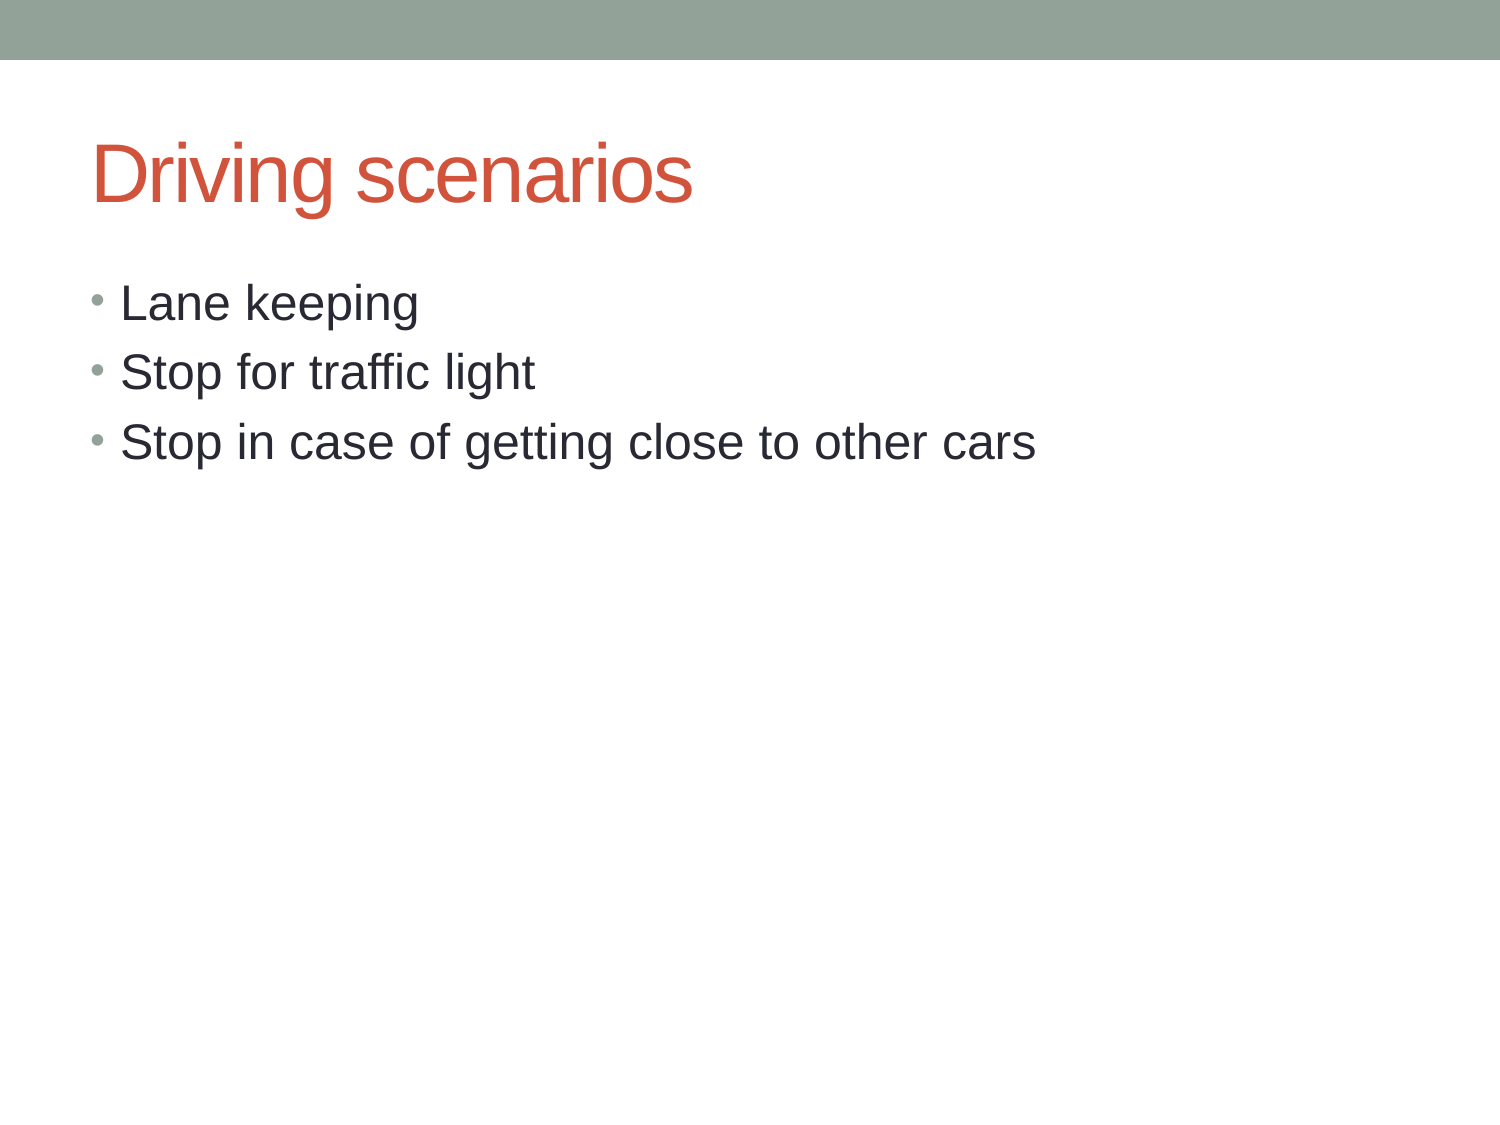

# Driving scenarios
Lane keeping
Stop for traffic light
Stop in case of getting close to other cars